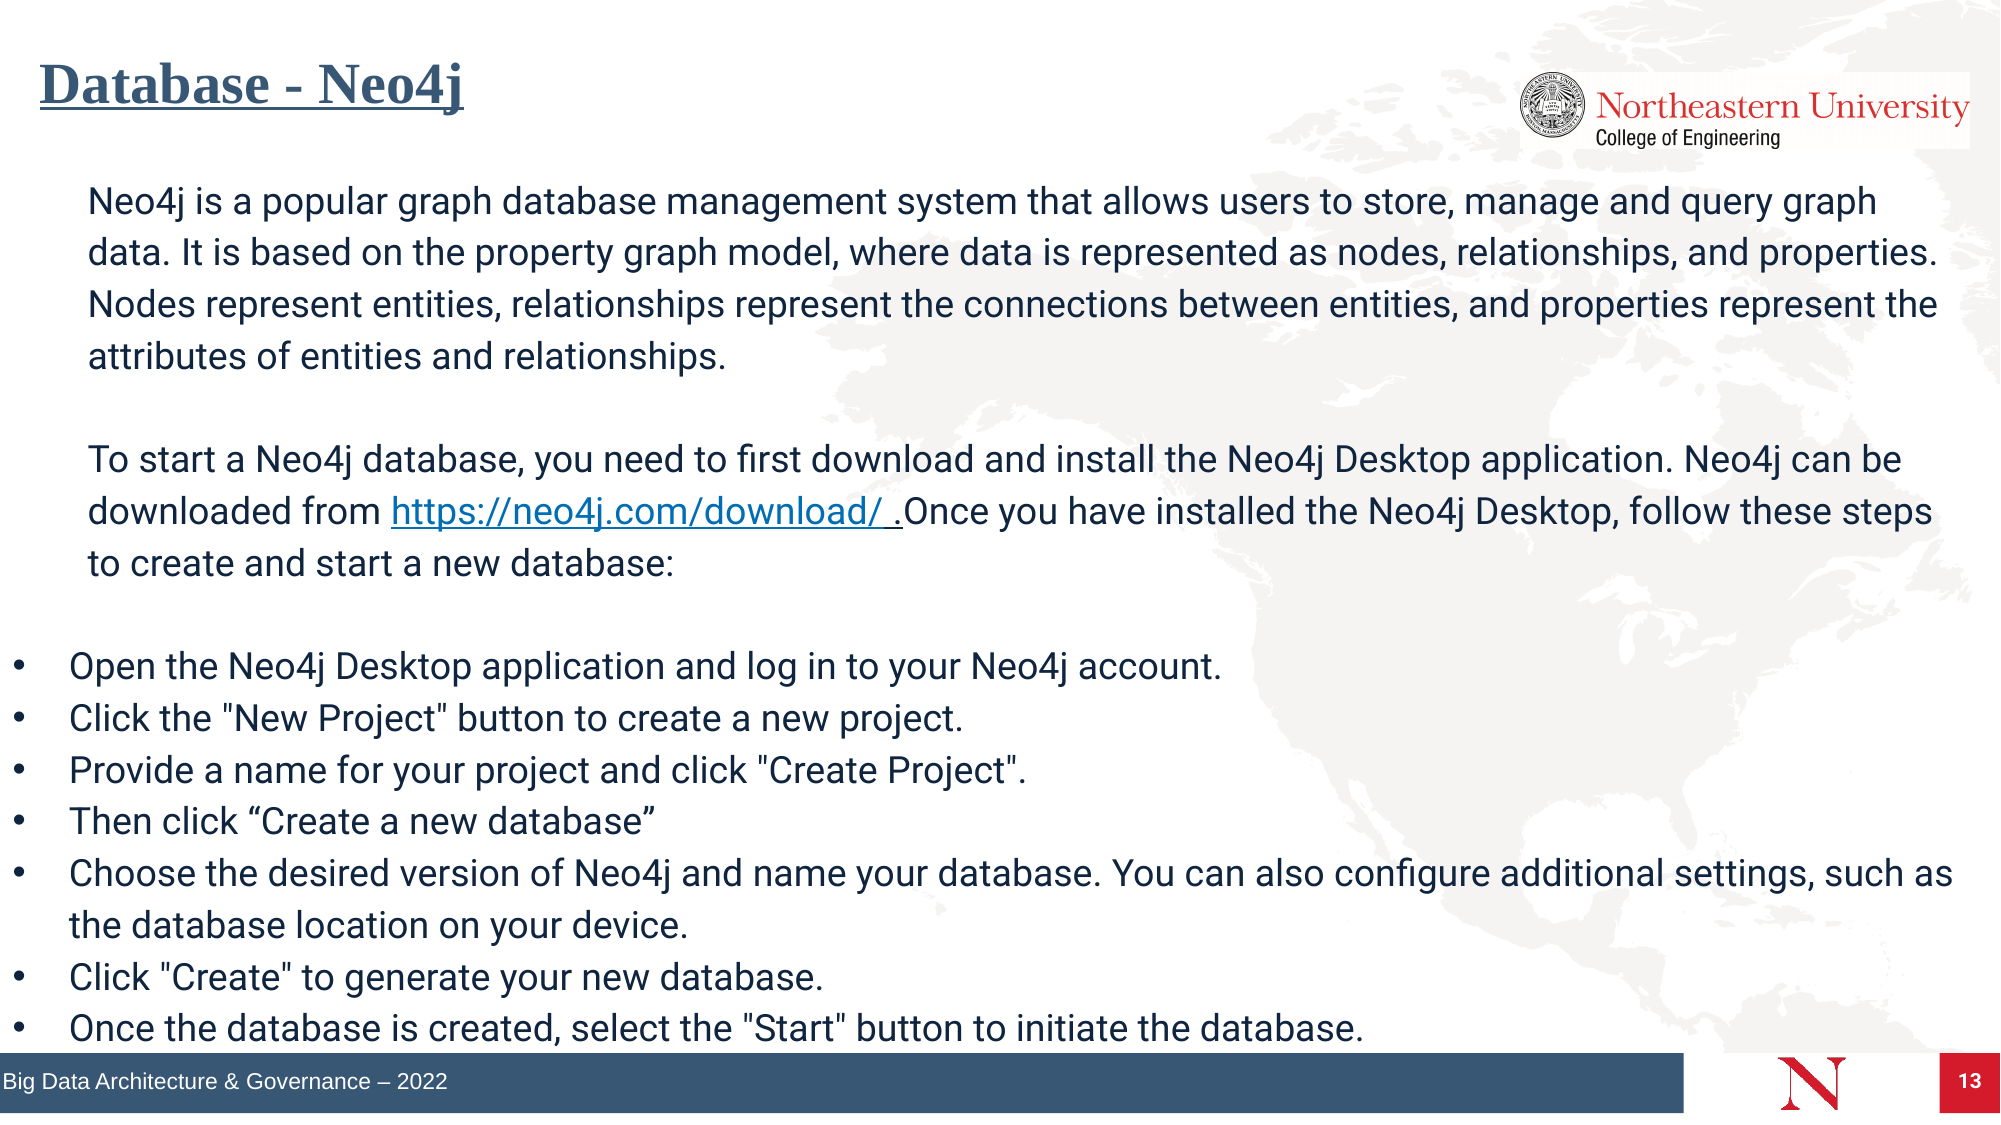

Database - Neo4j
Neo4j is a popular graph database management system that allows users to store, manage and query graph data. It is based on the property graph model, where data is represented as nodes, relationships, and properties. Nodes represent entities, relationships represent the connections between entities, and properties represent the attributes of entities and relationships.
To start a Neo4j database, you need to first download and install the Neo4j Desktop application. Neo4j can be downloaded from https://neo4j.com/download/ .Once you have installed the Neo4j Desktop, follow these steps to create and start a new database:

Open the Neo4j Desktop application and log in to your Neo4j account.
Click the "New Project" button to create a new project.
Provide a name for your project and click "Create Project".
Then click “Create a new database”
Choose the desired version of Neo4j and name your database. You can also configure additional settings, such as the database location on your device.
Click "Create" to generate your new database.
Once the database is created, select the "Start" button to initiate the database.